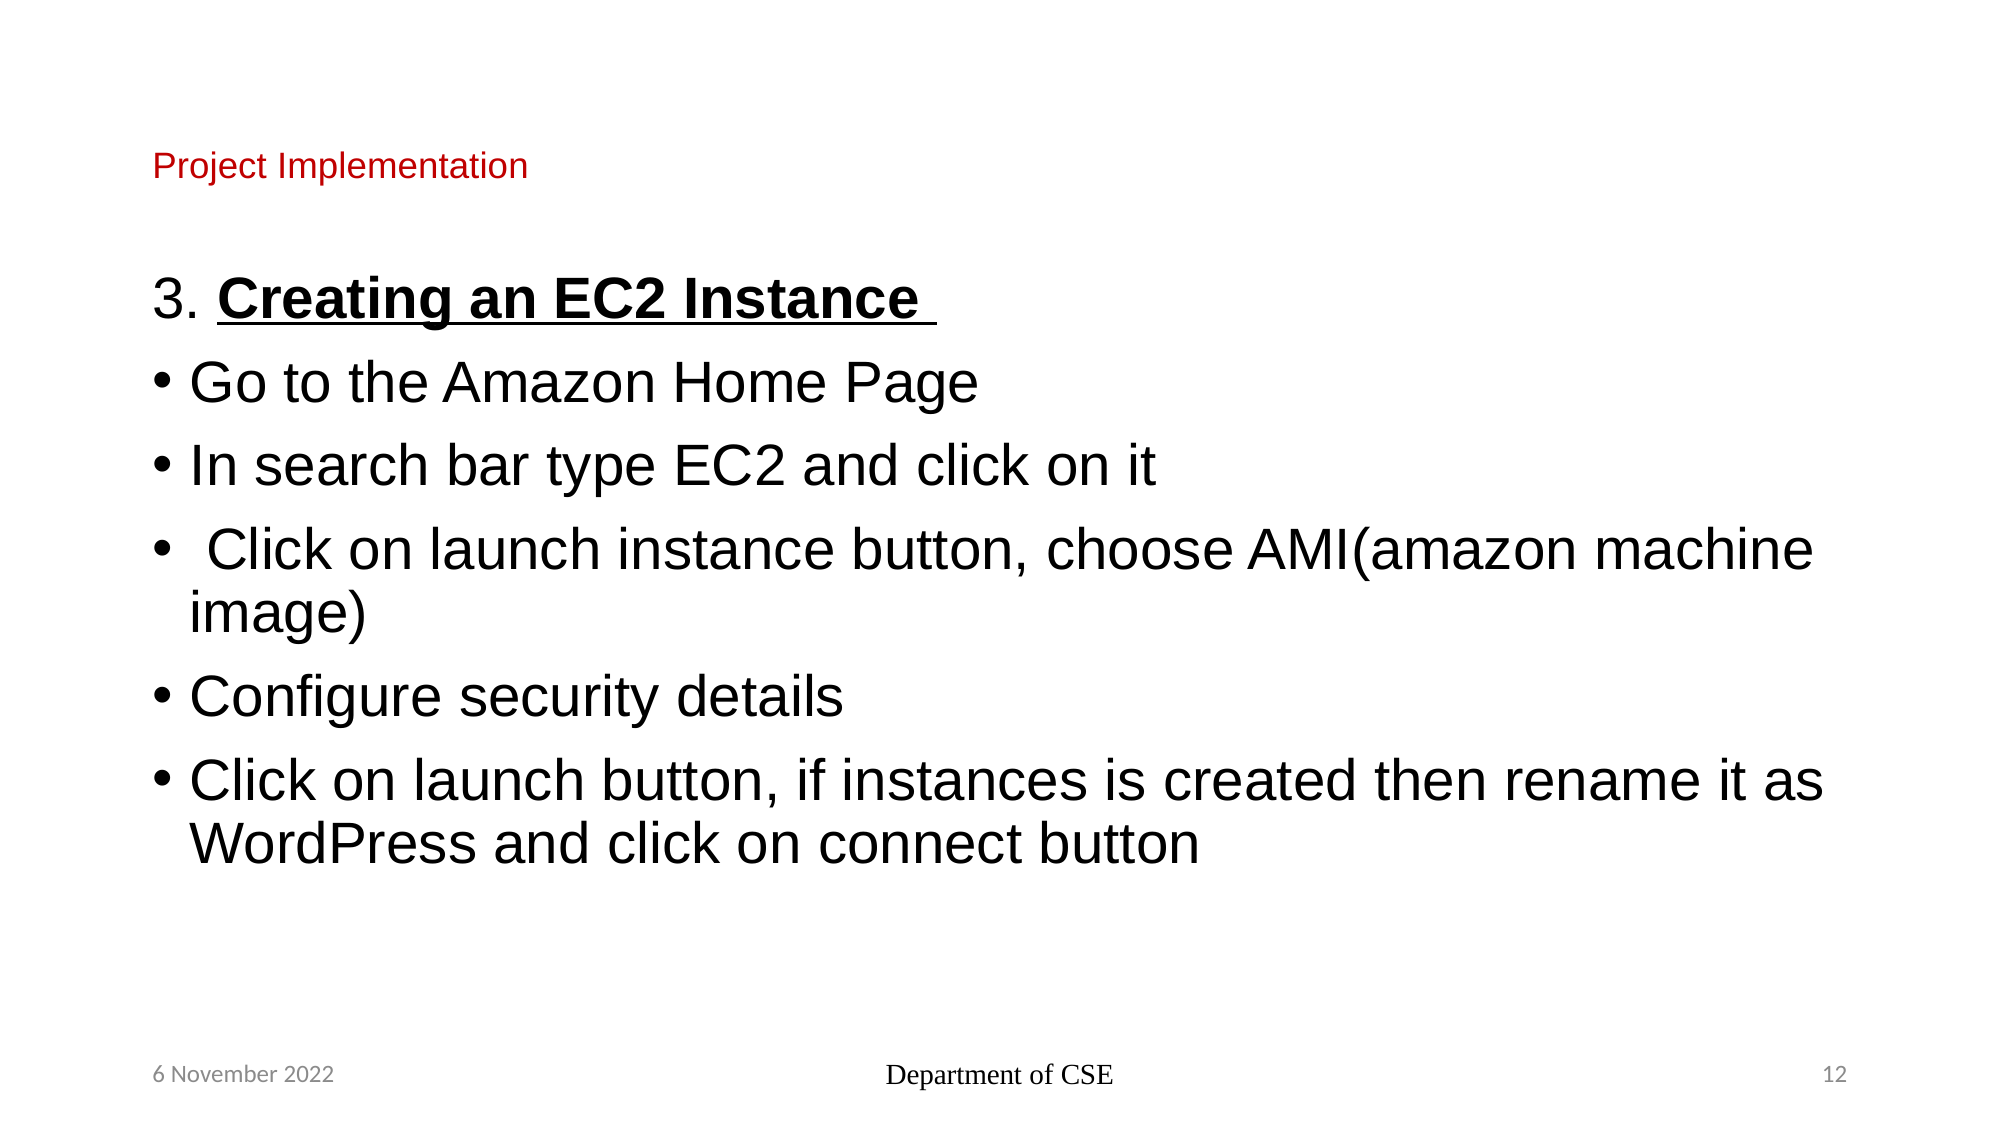

# Project Implementation
3. Creating an EC2 Instance
Go to the Amazon Home Page
In search bar type EC2 and click on it
 Click on launch instance button, choose AMI(amazon machine image)
Configure security details
Click on launch button, if instances is created then rename it as WordPress and click on connect button

6 November 2022
Department of CSE
12